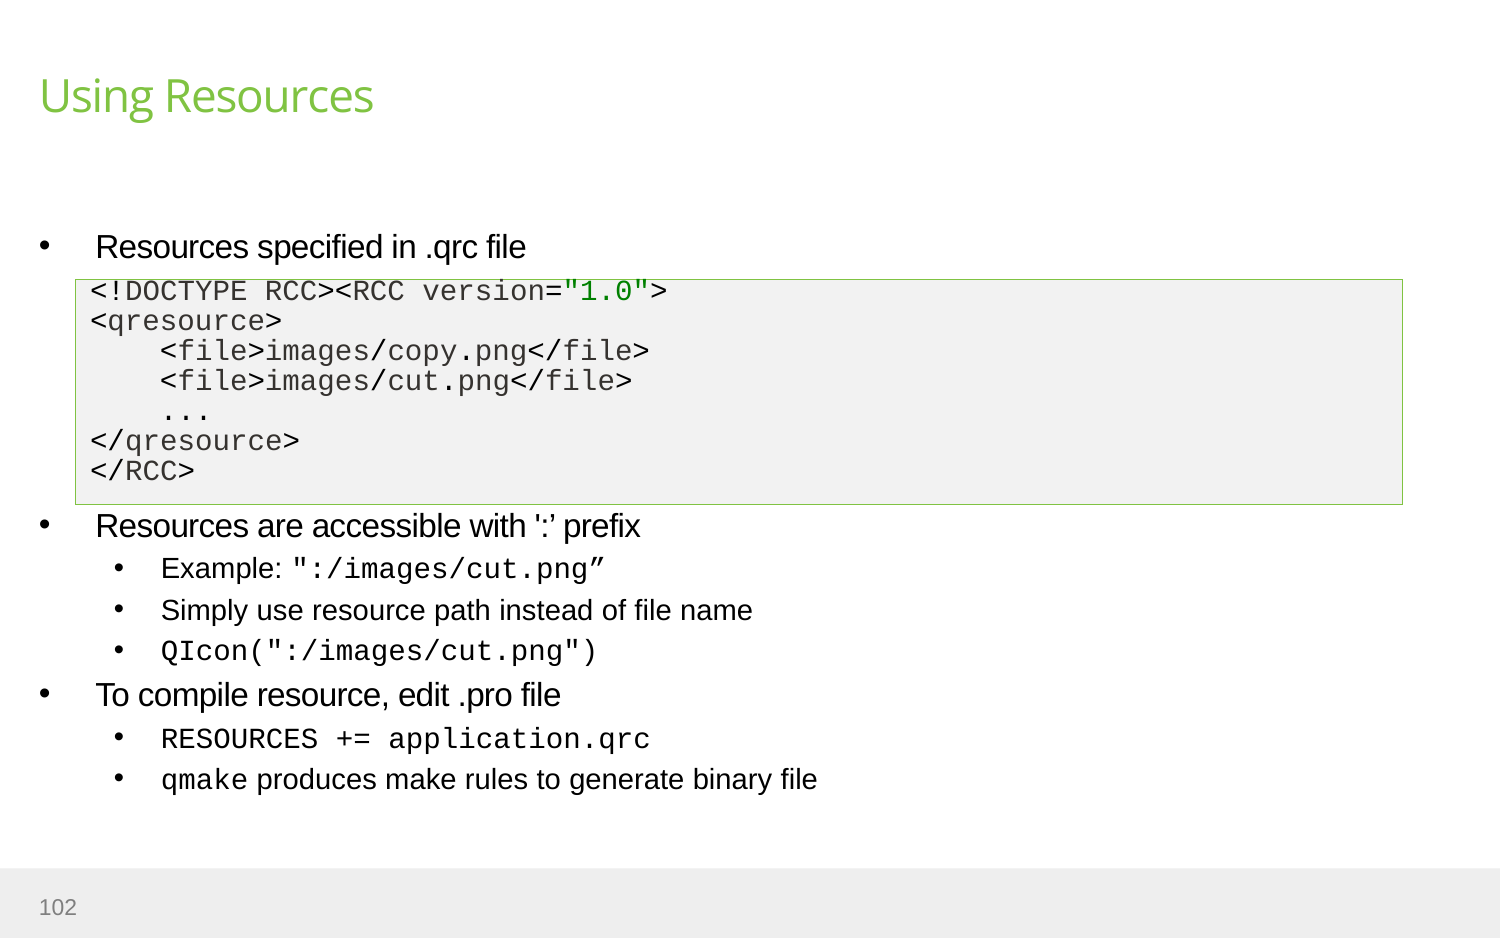

# Using Resources
Resources specified in .qrc file

Resources are accessible with ':’ prefix
Example: ":/images/cut.png”
Simply use resource path instead of file name
QIcon(":/images/cut.png")
To compile resource, edit .pro file
RESOURCES += application.qrc
qmake produces make rules to generate binary file
<!DOCTYPE RCC><RCC version="1.0">
<qresource>
    <file>images/copy.png</file>
    <file>images/cut.png</file>
    ...
</qresource>
</RCC>
102